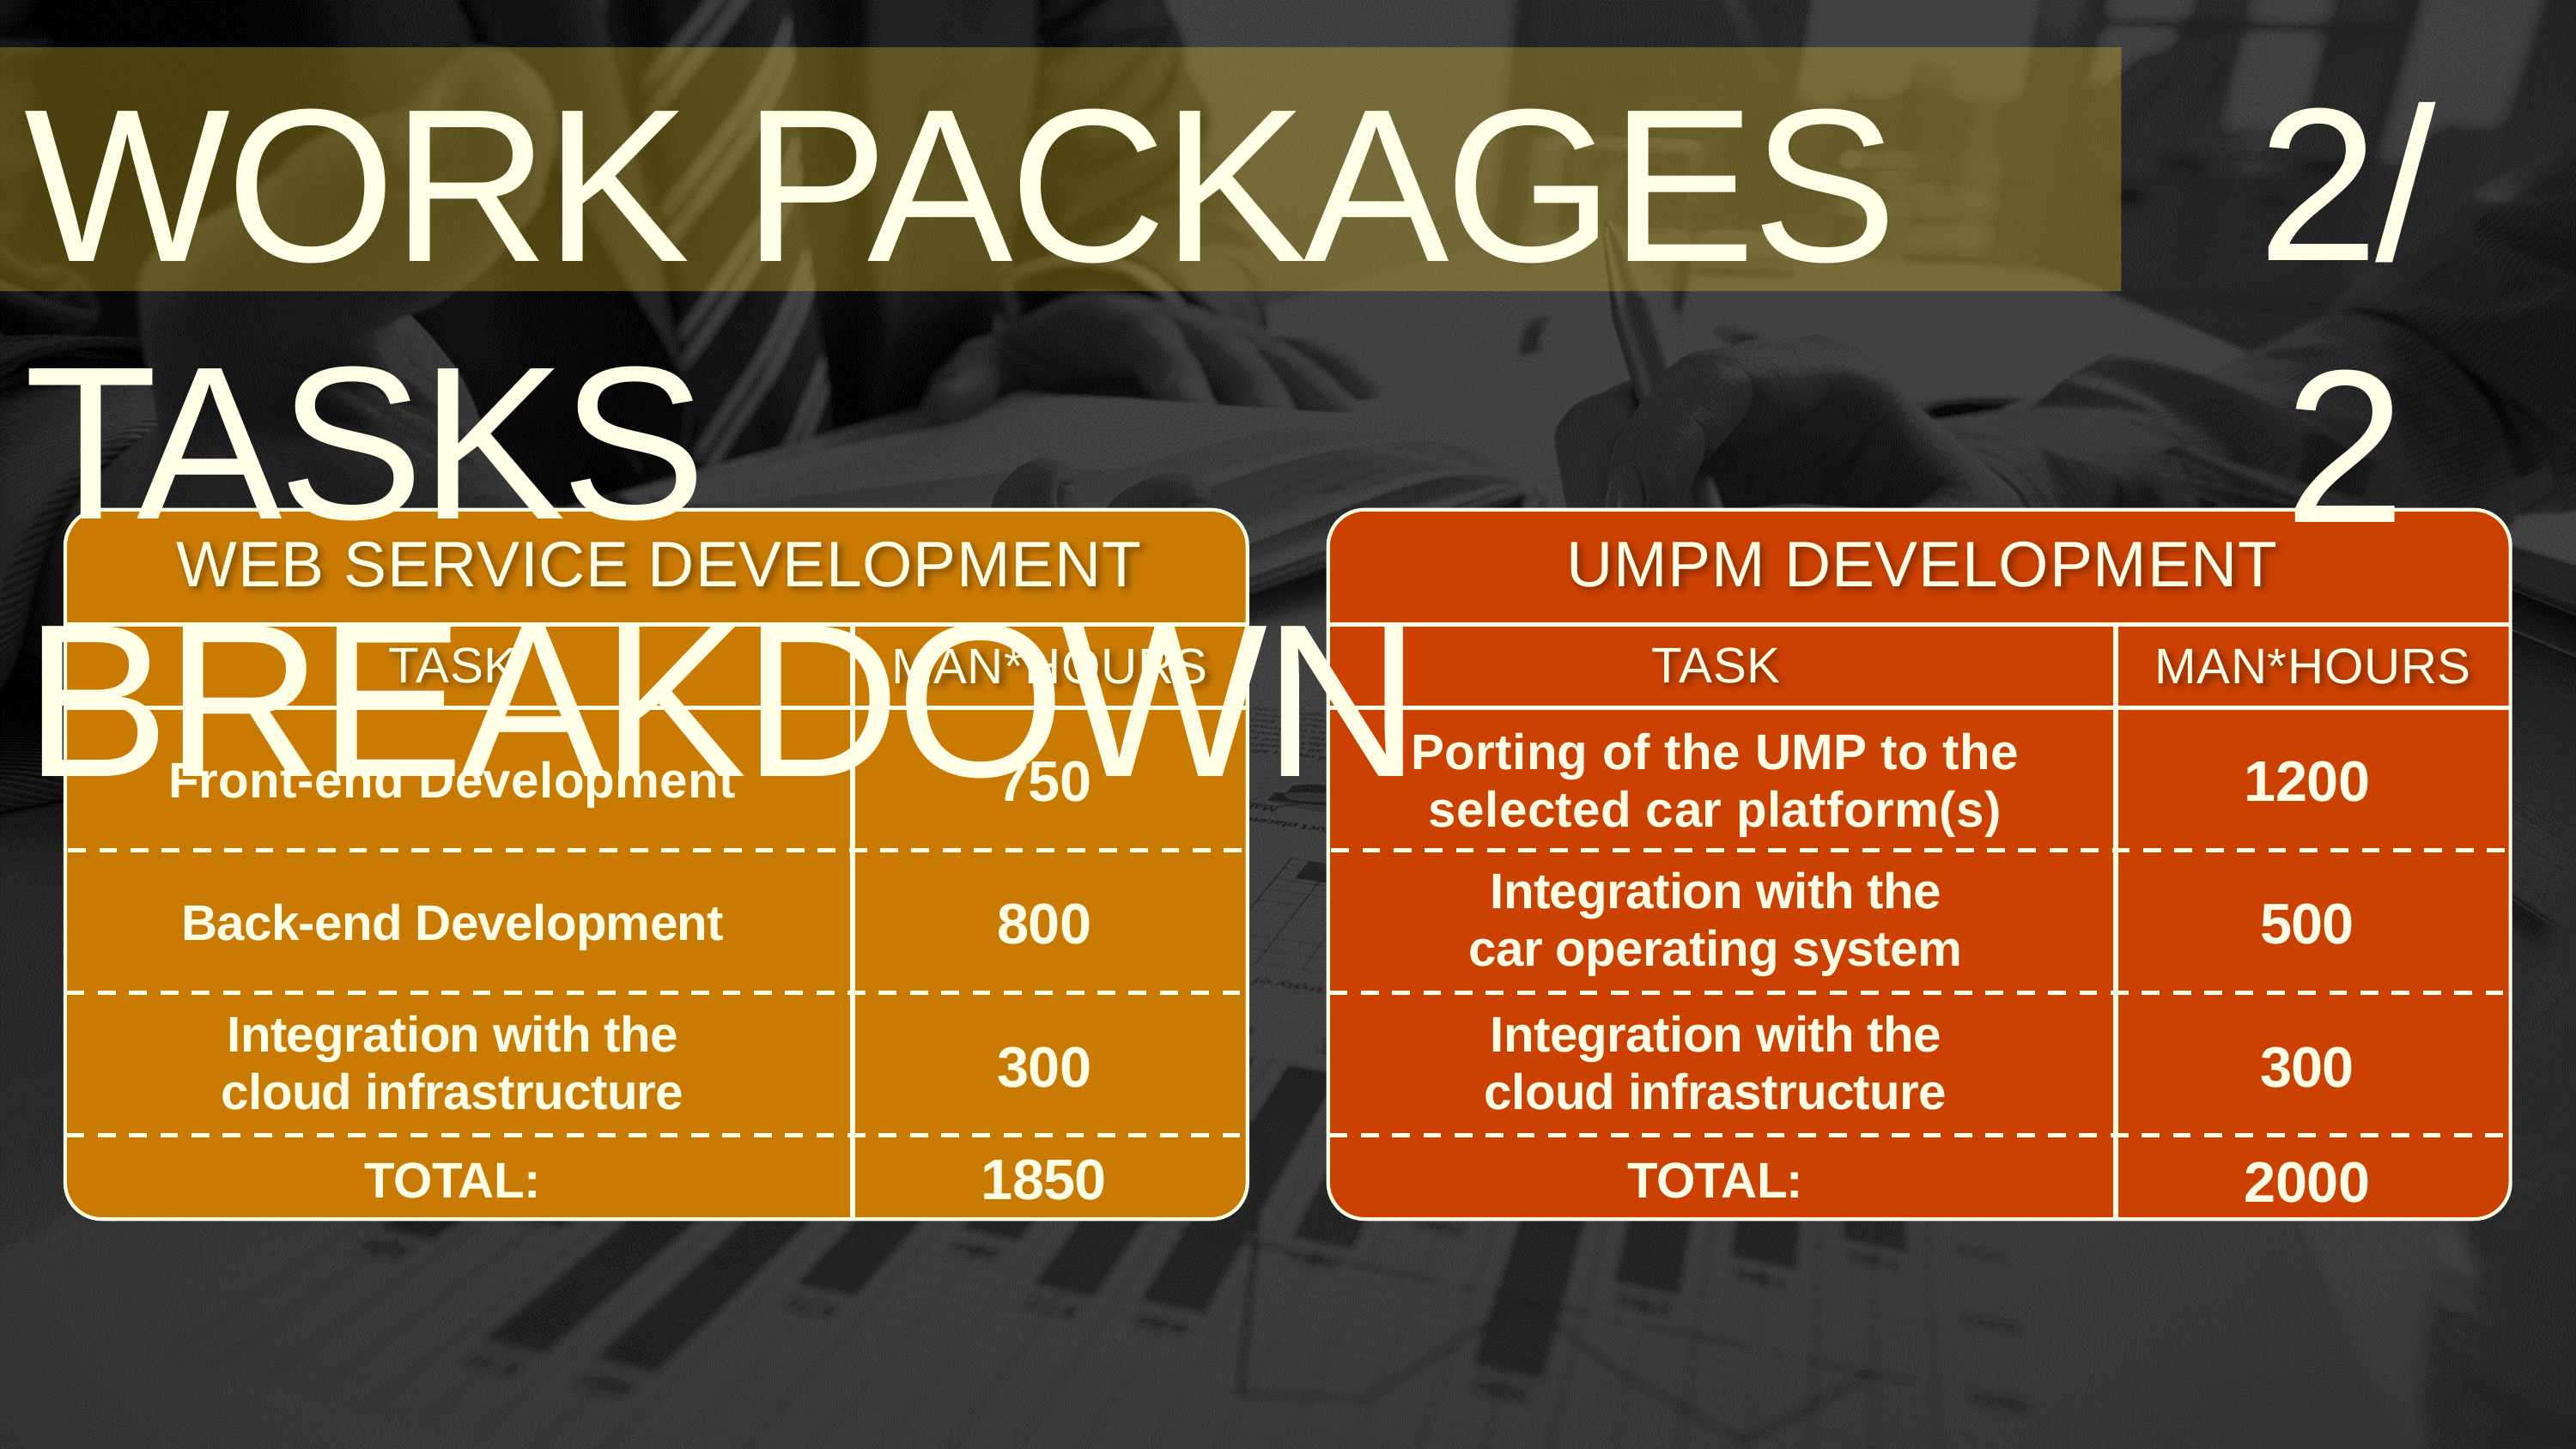

2/2

WORK PACKAGES TASKS BREAKDOWN

UMPM DEVELOPMENT
TASK
MAN*HOURS

WEB SERVICE DEVELOPMENT
TASK
MAN*HOURS
Porting of the UMP to the selected car platform(s)
1200
750
Front-end Development
Integration with the car operating system
500
800
Back-end Development
Integration with the cloud infrastructure
Integration with the cloud infrastructure
300
300
1850
2000
TOTAL:
TOTAL: